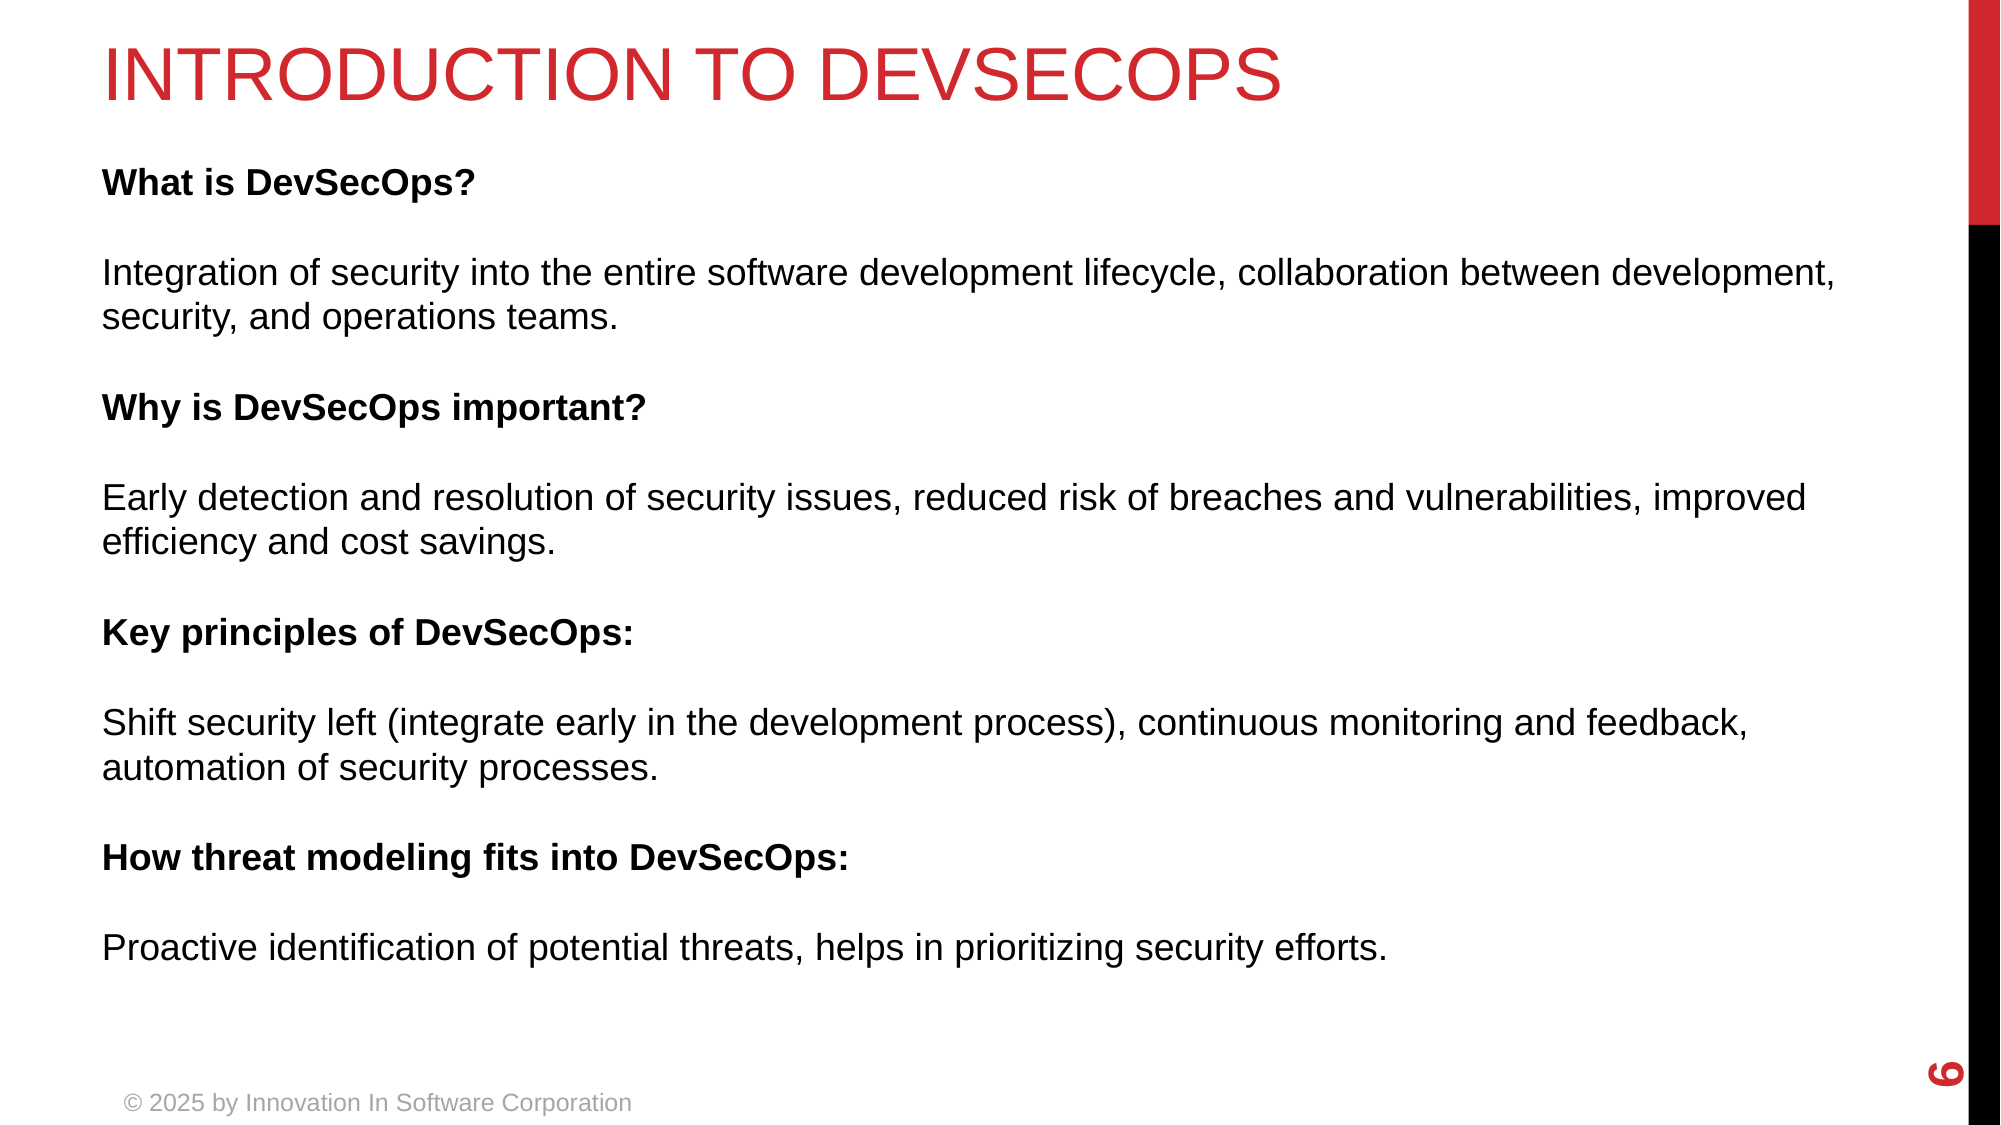

# Introduction to devsecops
What is DevSecOps?

Integration of security into the entire software development lifecycle, collaboration between development, security, and operations teams.

Why is DevSecOps important?

Early detection and resolution of security issues, reduced risk of breaches and vulnerabilities, improved efficiency and cost savings.

Key principles of DevSecOps:

Shift security left (integrate early in the development process), continuous monitoring and feedback, automation of security processes.

How threat modeling fits into DevSecOps:

Proactive identification of potential threats, helps in prioritizing security efforts.

Virtualization
6
© 2025 by Innovation In Software Corporation